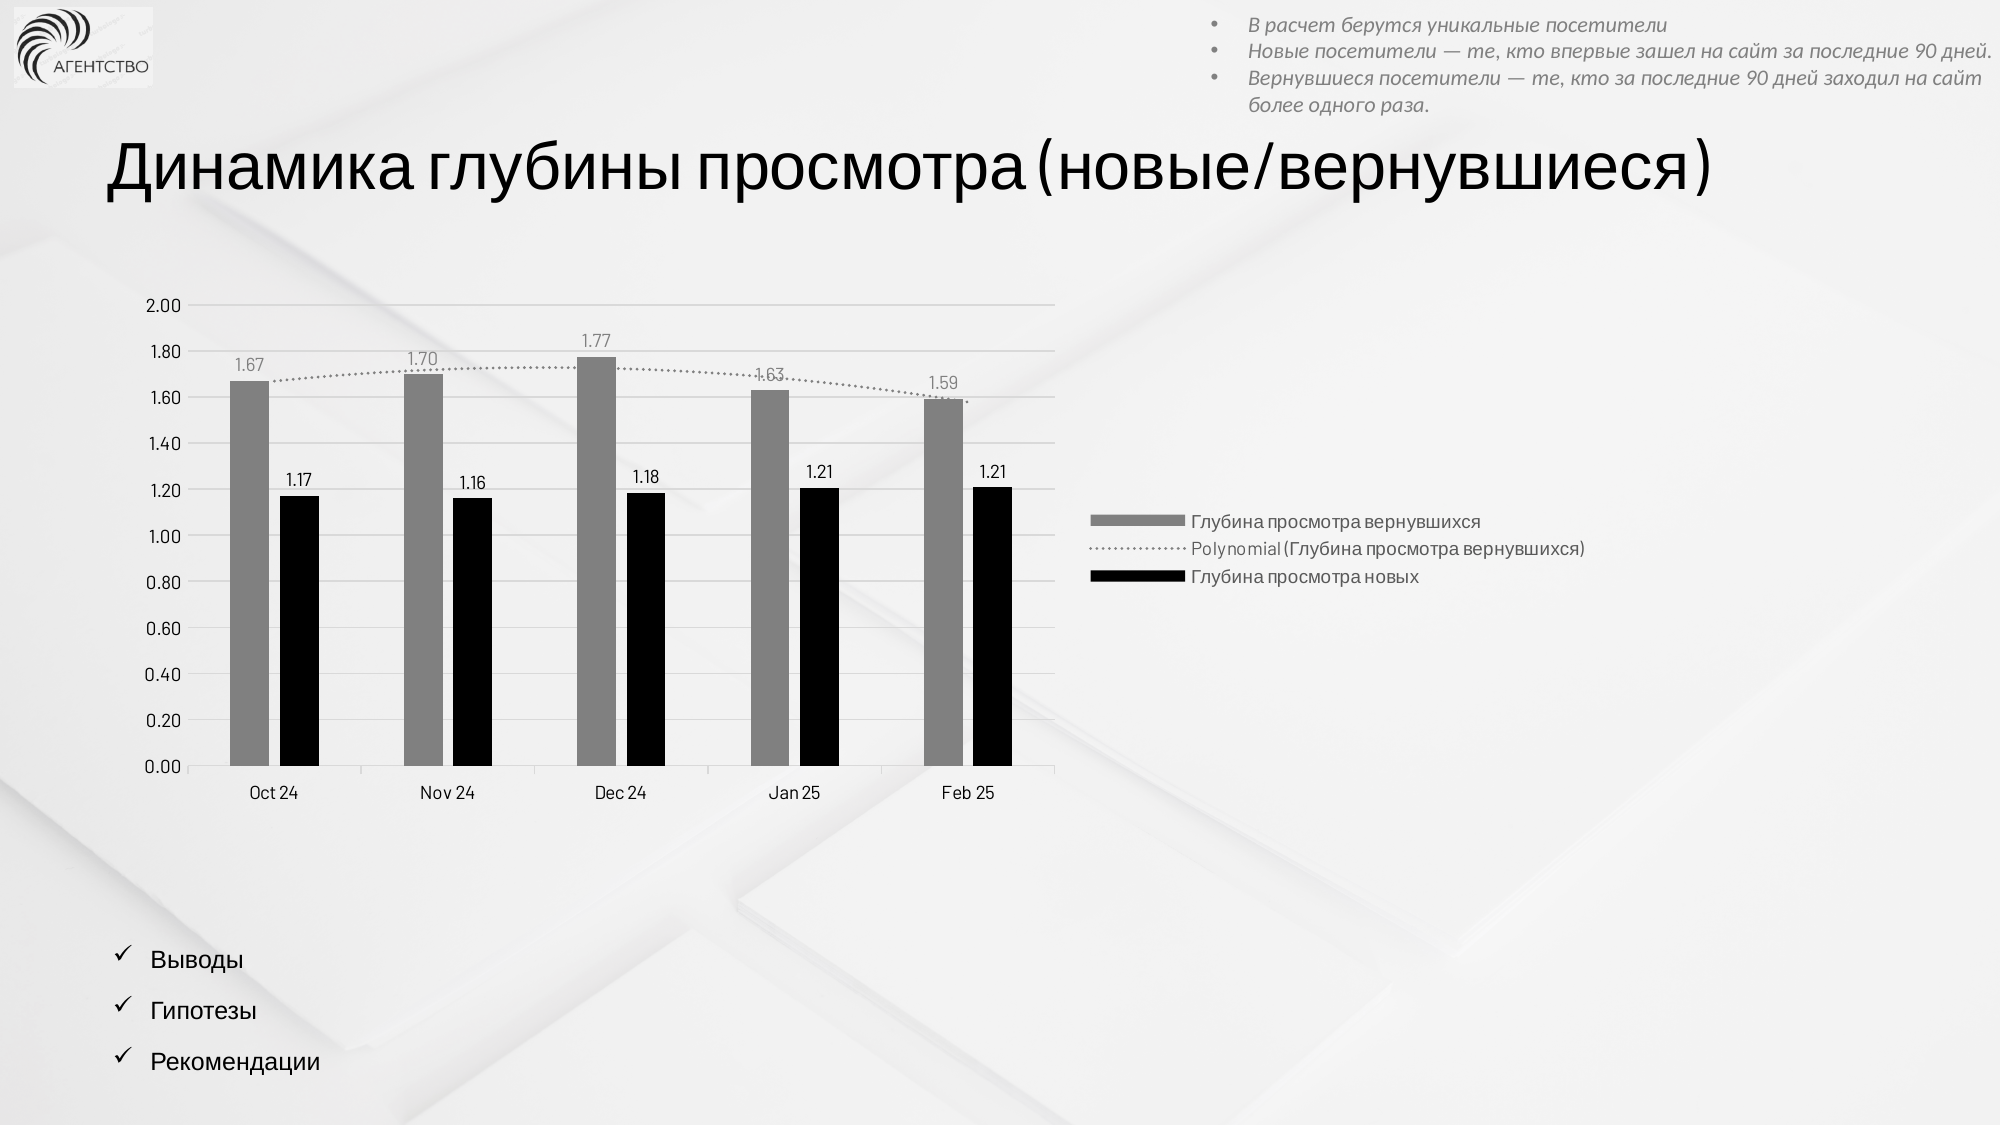

В расчет берутся уникальные посетители
Новые посетители — те, кто впервые зашел на сайт за последние 90 дней.
Вернувшиеся посетители — те, кто за последние 90 дней заходил на сайт более одного раза.

Динамика глубины просмотра (новые/вернувшиеся)

### Chart

| Category | Глубина просмотра вернувшихся | Глубина просмотра новых |
|---|---|---|
| 45566 | 1.6713505074160813 | 1.1703794917720811 |
| 45597 | 1.697936210131332 | 1.16109062170706 |
| 45627 | 1.7740805604203151 | 1.1843152866242037 |
| 45658 | 1.6302305721605466 | 1.2062387213199277 |
| 45689 | 1.592 | 1.2089690858431736 |
Выводы
Гипотезы
Рекомендации